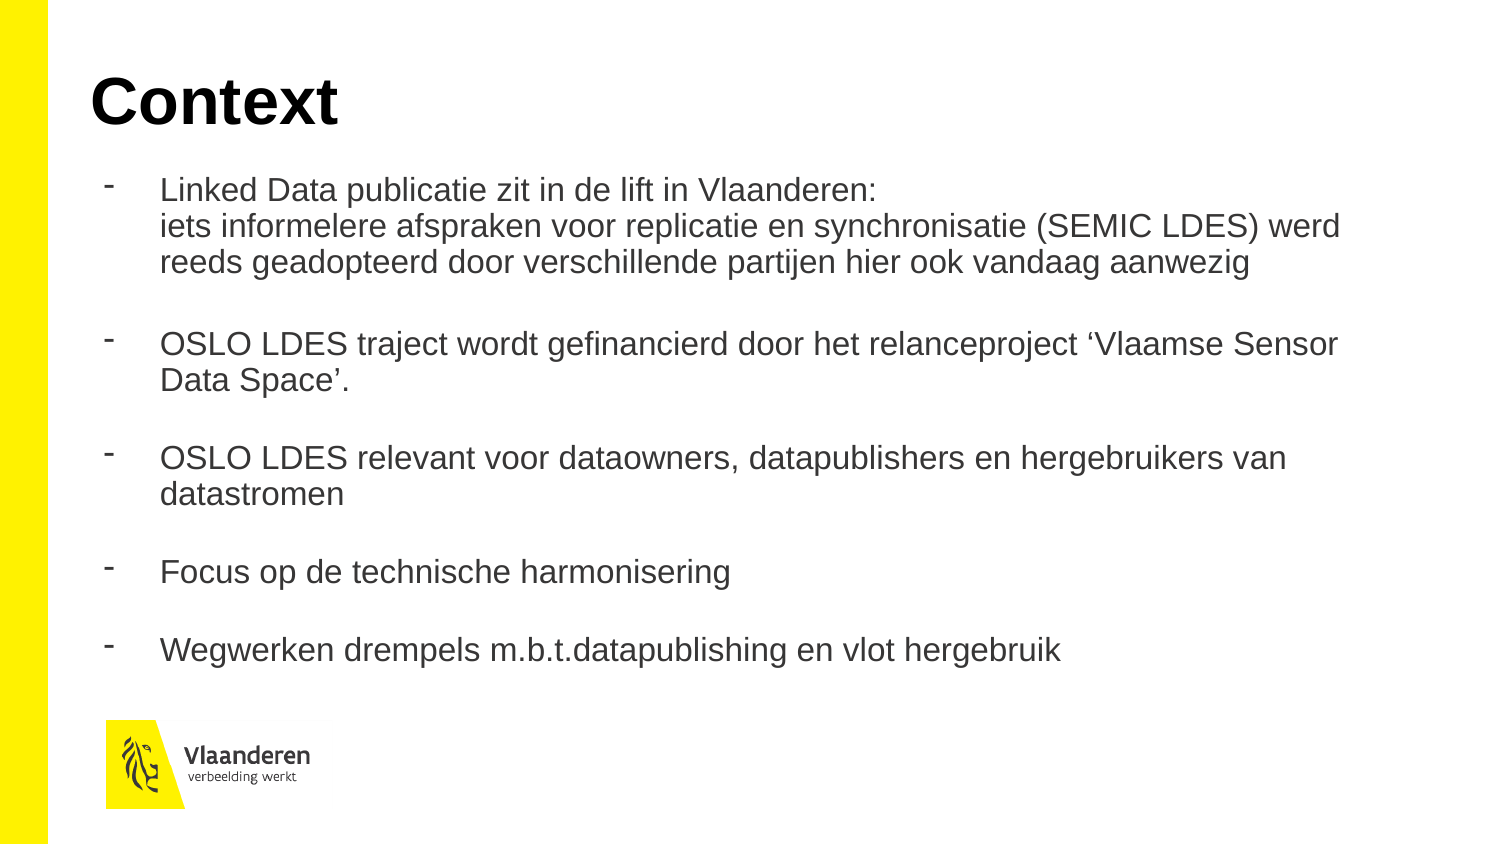

# Context
Linked Data publicatie zit in de lift in Vlaanderen:
iets informelere afspraken voor replicatie en synchronisatie (SEMIC LDES) werd reeds geadopteerd door verschillende partijen hier ook vandaag aanwezig
OSLO LDES traject wordt gefinancierd door het relanceproject ‘Vlaamse Sensor Data Space’.
OSLO LDES relevant voor dataowners, datapublishers en hergebruikers van datastromen
Focus op de technische harmonisering
Wegwerken drempels m.b.t.datapublishing en vlot hergebruik